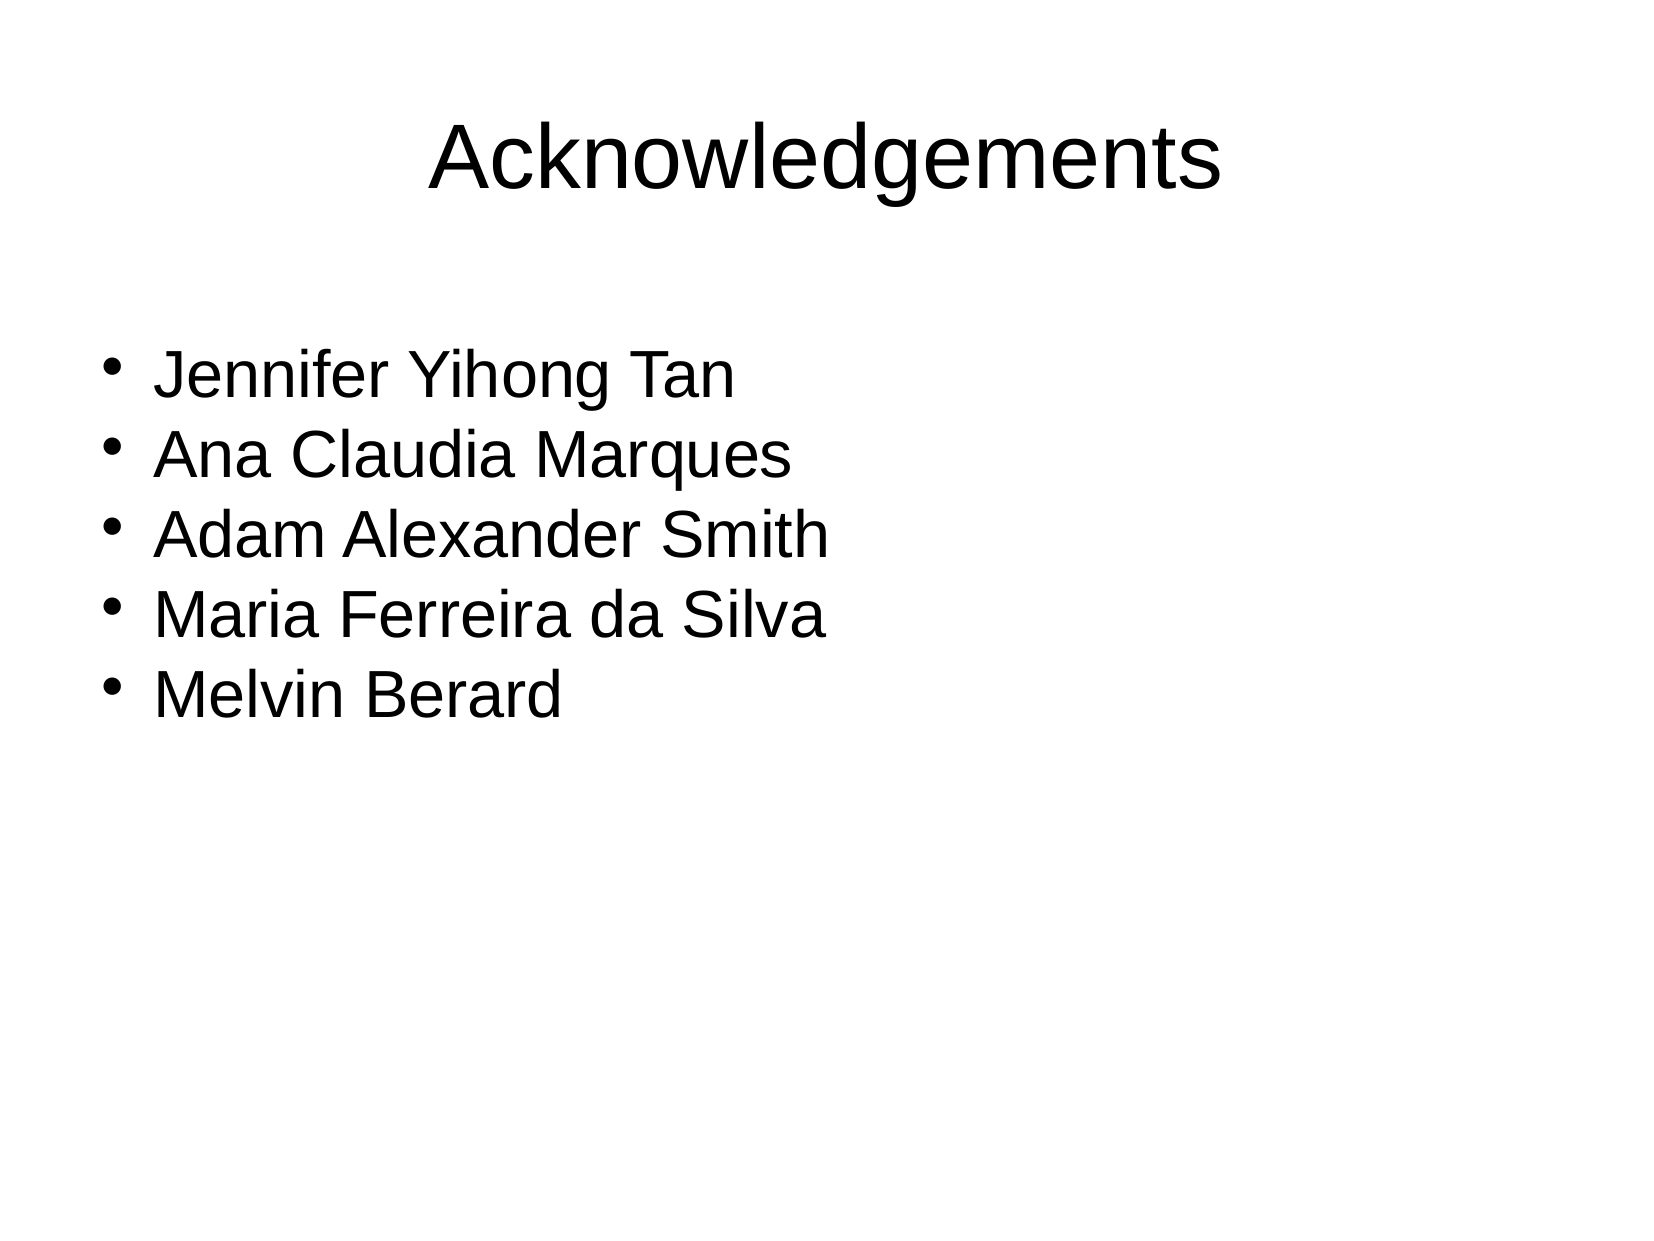

Acknowledgements
Jennifer Yihong Tan
Ana Claudia Marques
Adam Alexander Smith
Maria Ferreira da Silva
Melvin Berard